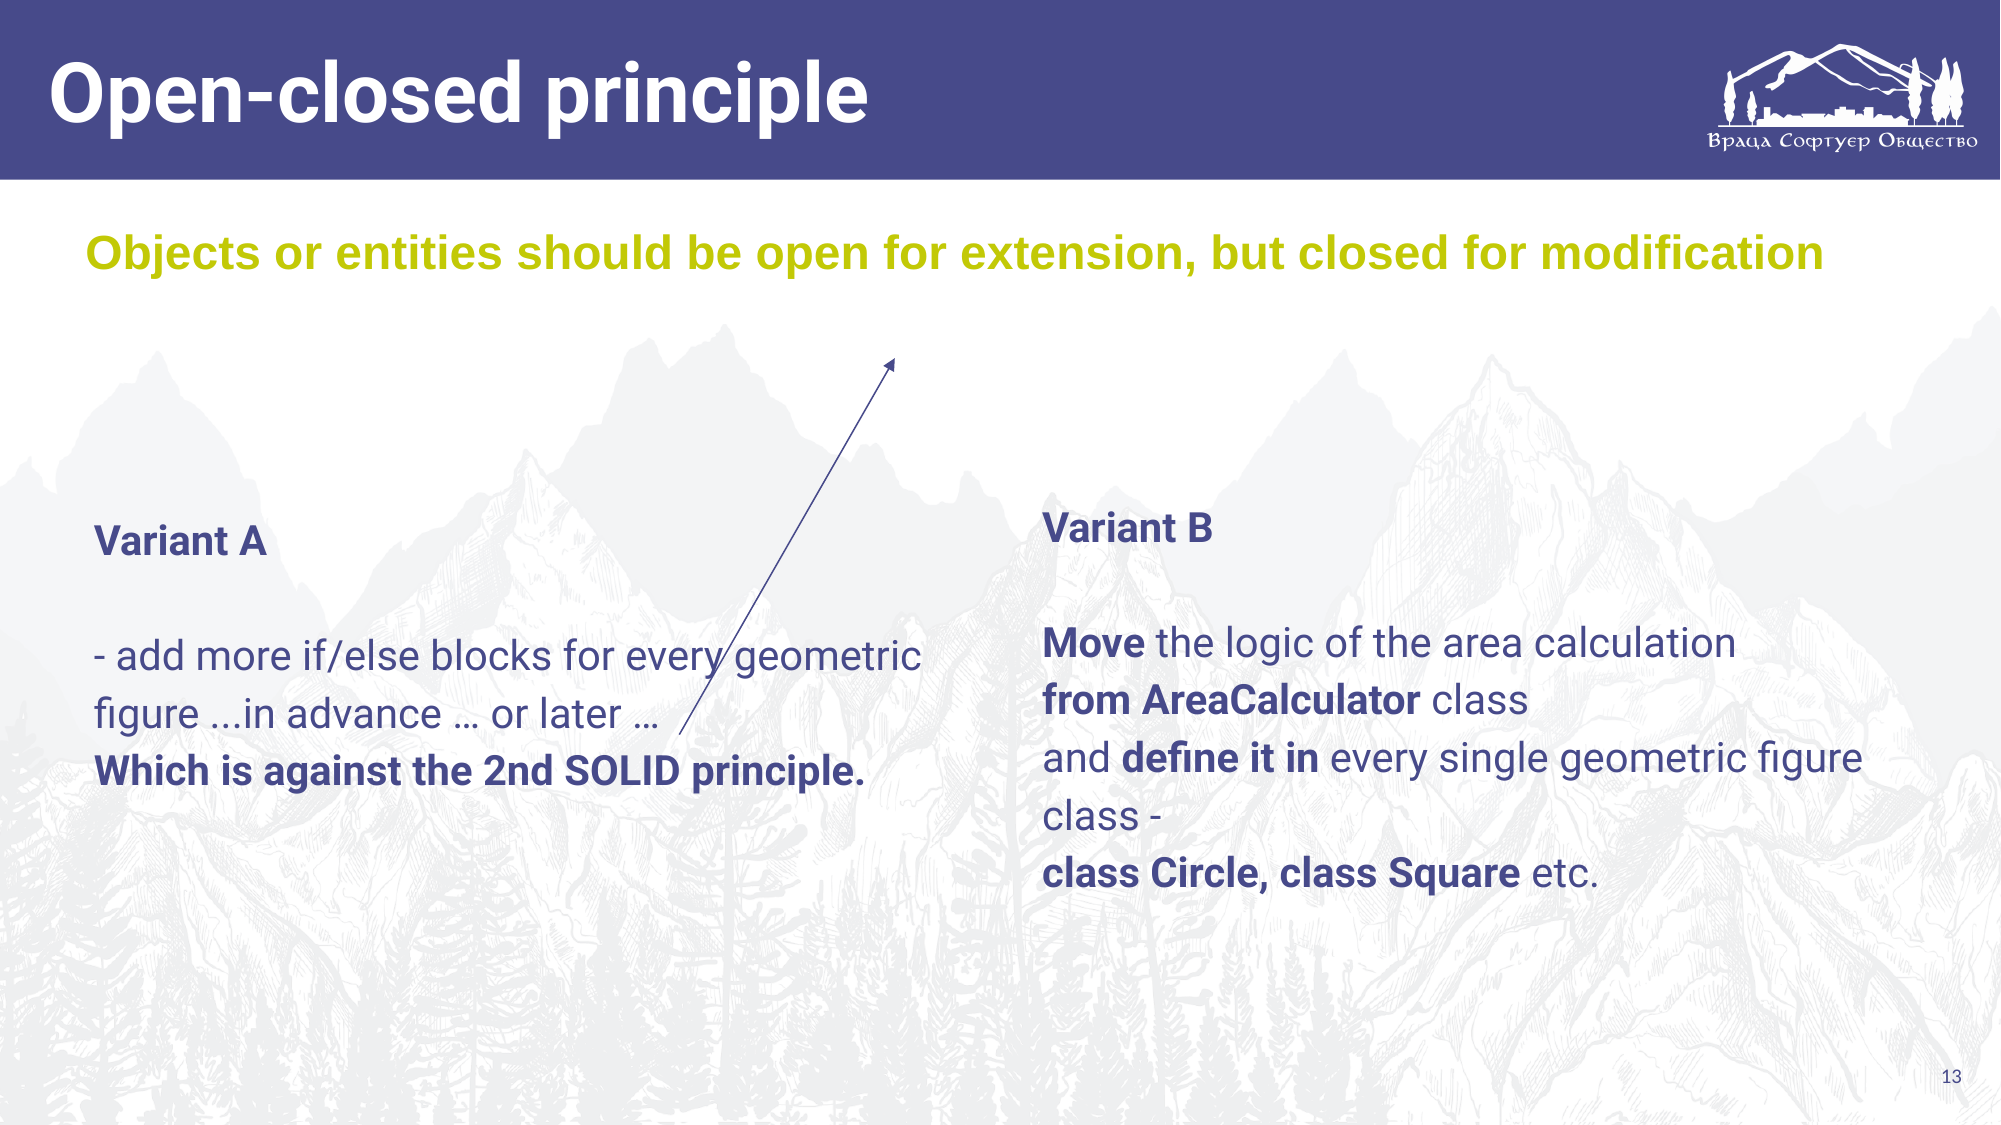

# Open-closed principle
Objects or entities should be open for extension, but closed for modification

Variant A

- add more if/else blocks for every geometric figure ...in advance … or later …
Which is against the 2nd SOLID principle.

Variant B

Move the logic of the area calculation
from AreaCalculator class
and define it in every single geometric figure class -
class Circle, class Square etc.
13